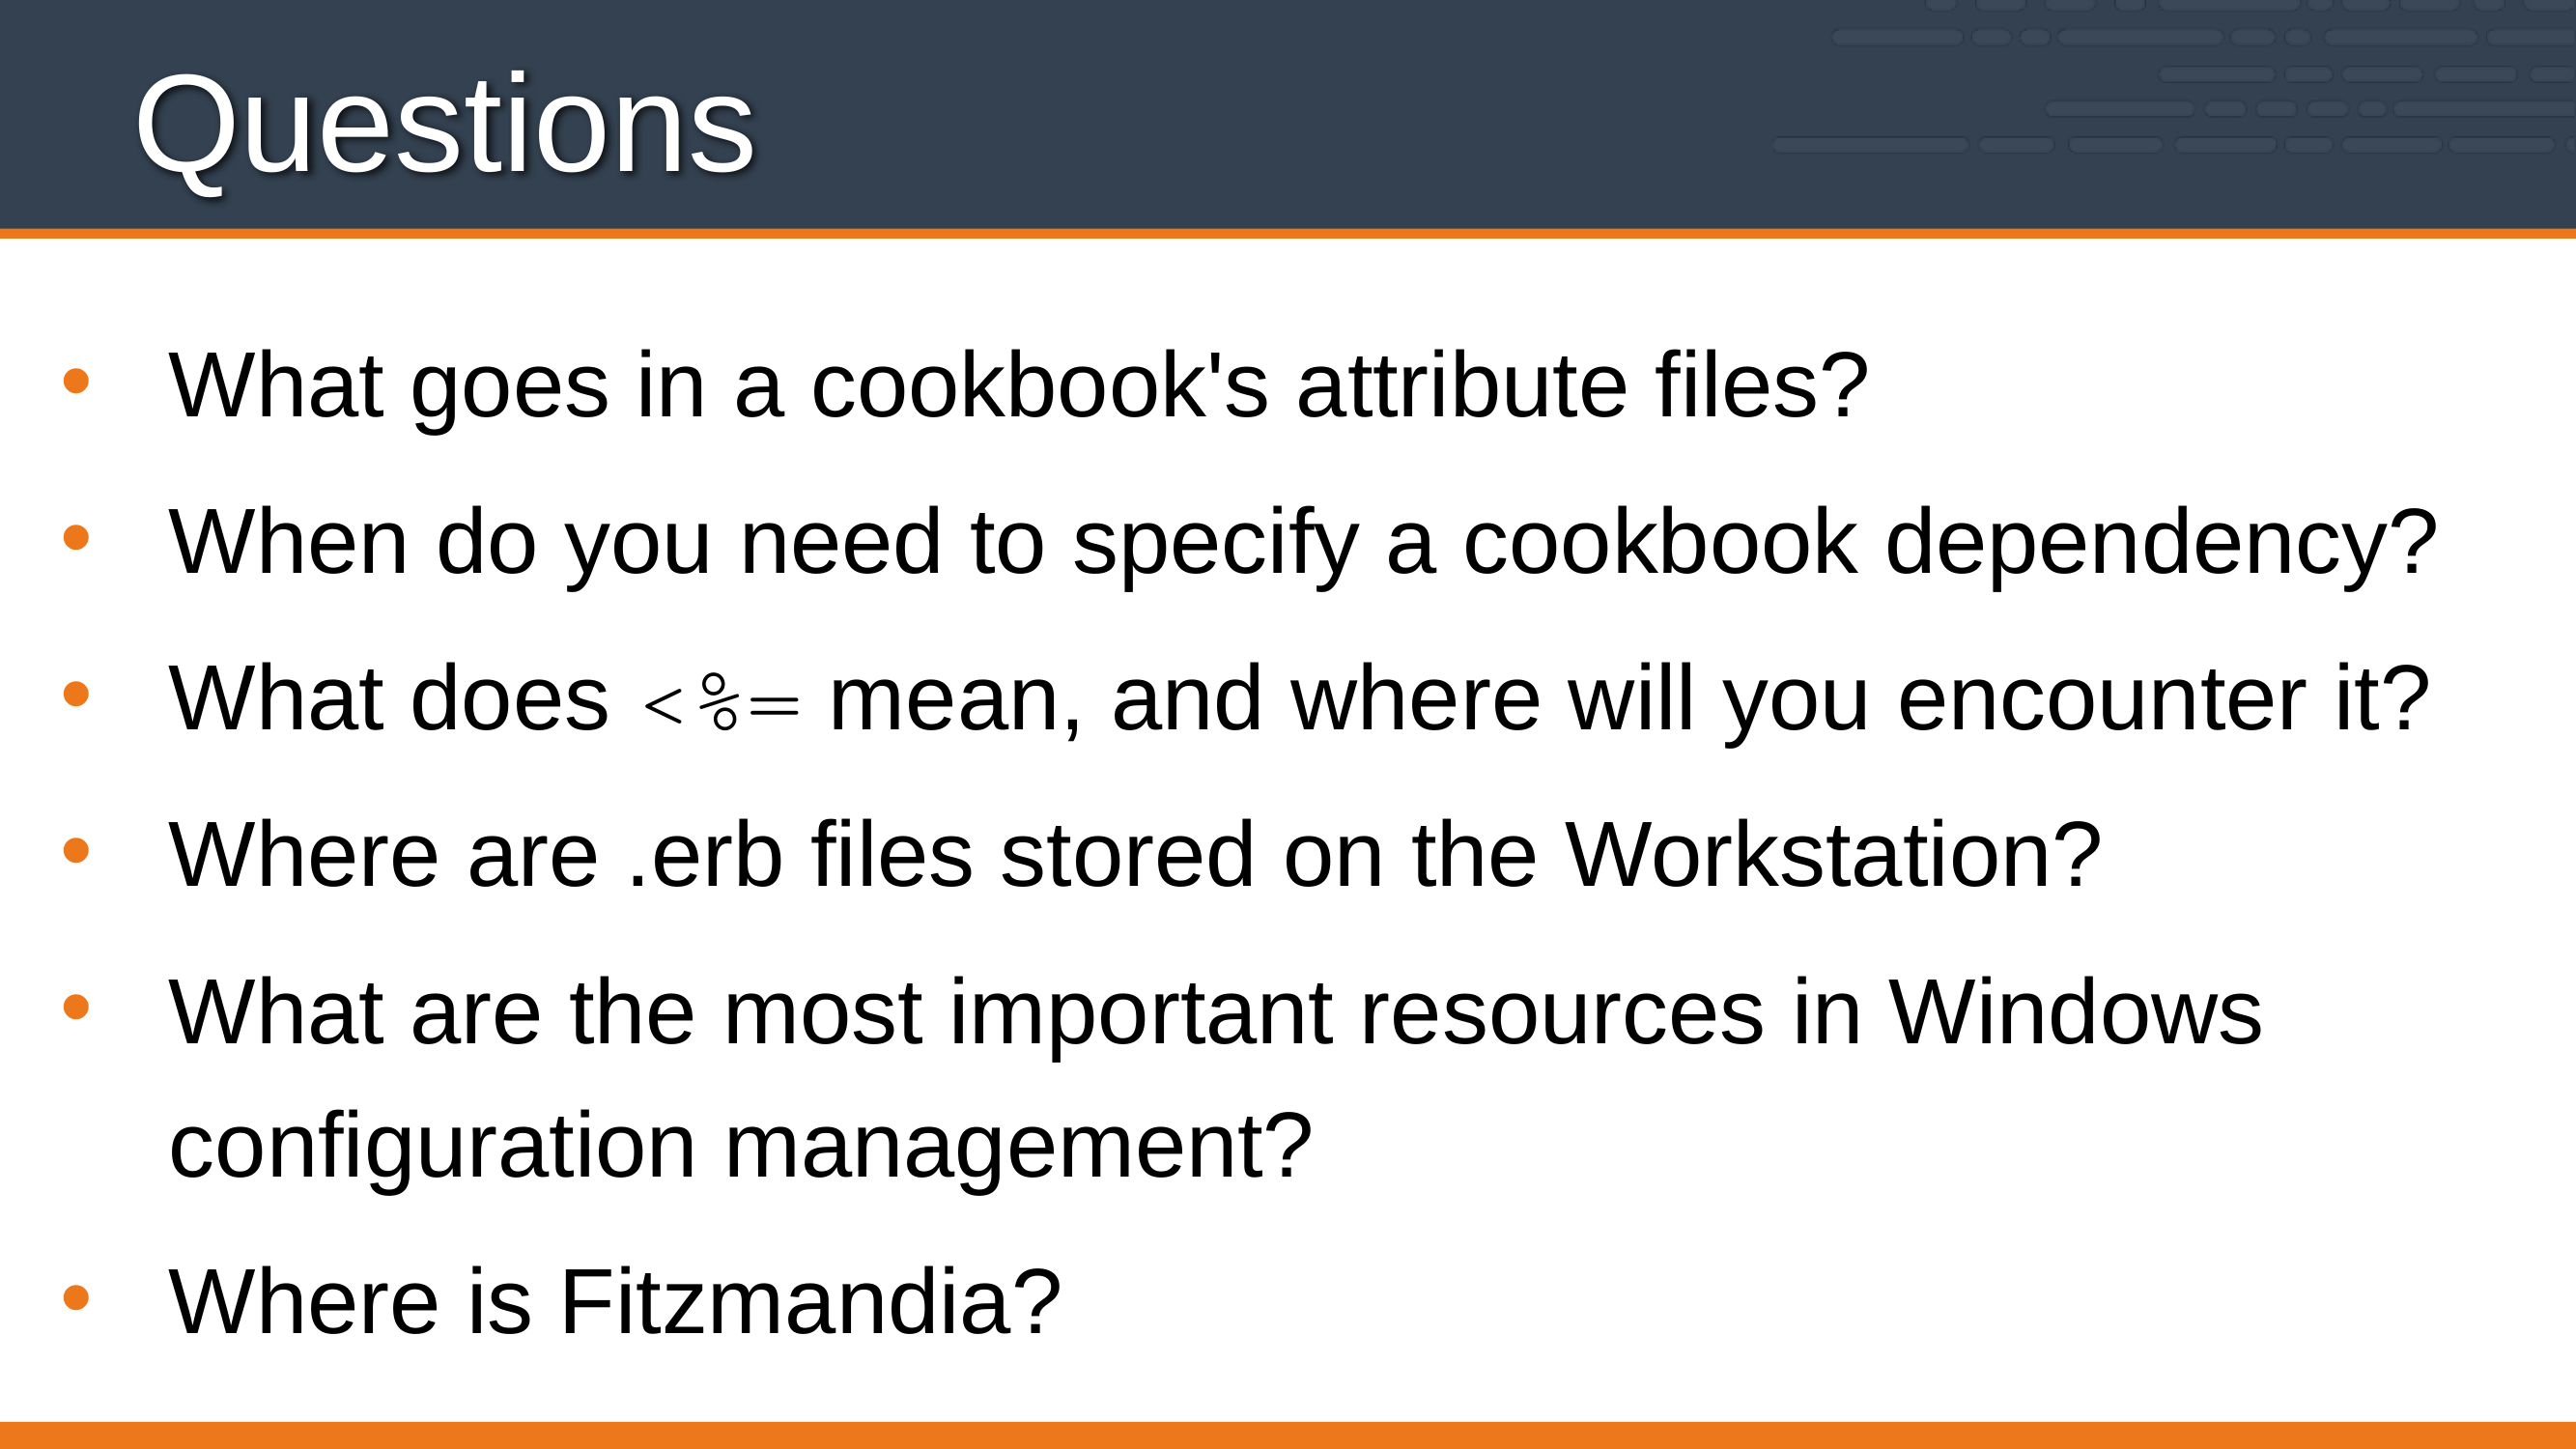

# Questions
What goes in a cookbook's attribute files?
When do you need to specify a cookbook dependency?
What does <%= mean, and where will you encounter it?
Where are .erb files stored on the Workstation?
What are the most important resources in Windows configuration management?
Where is Fitzmandia?